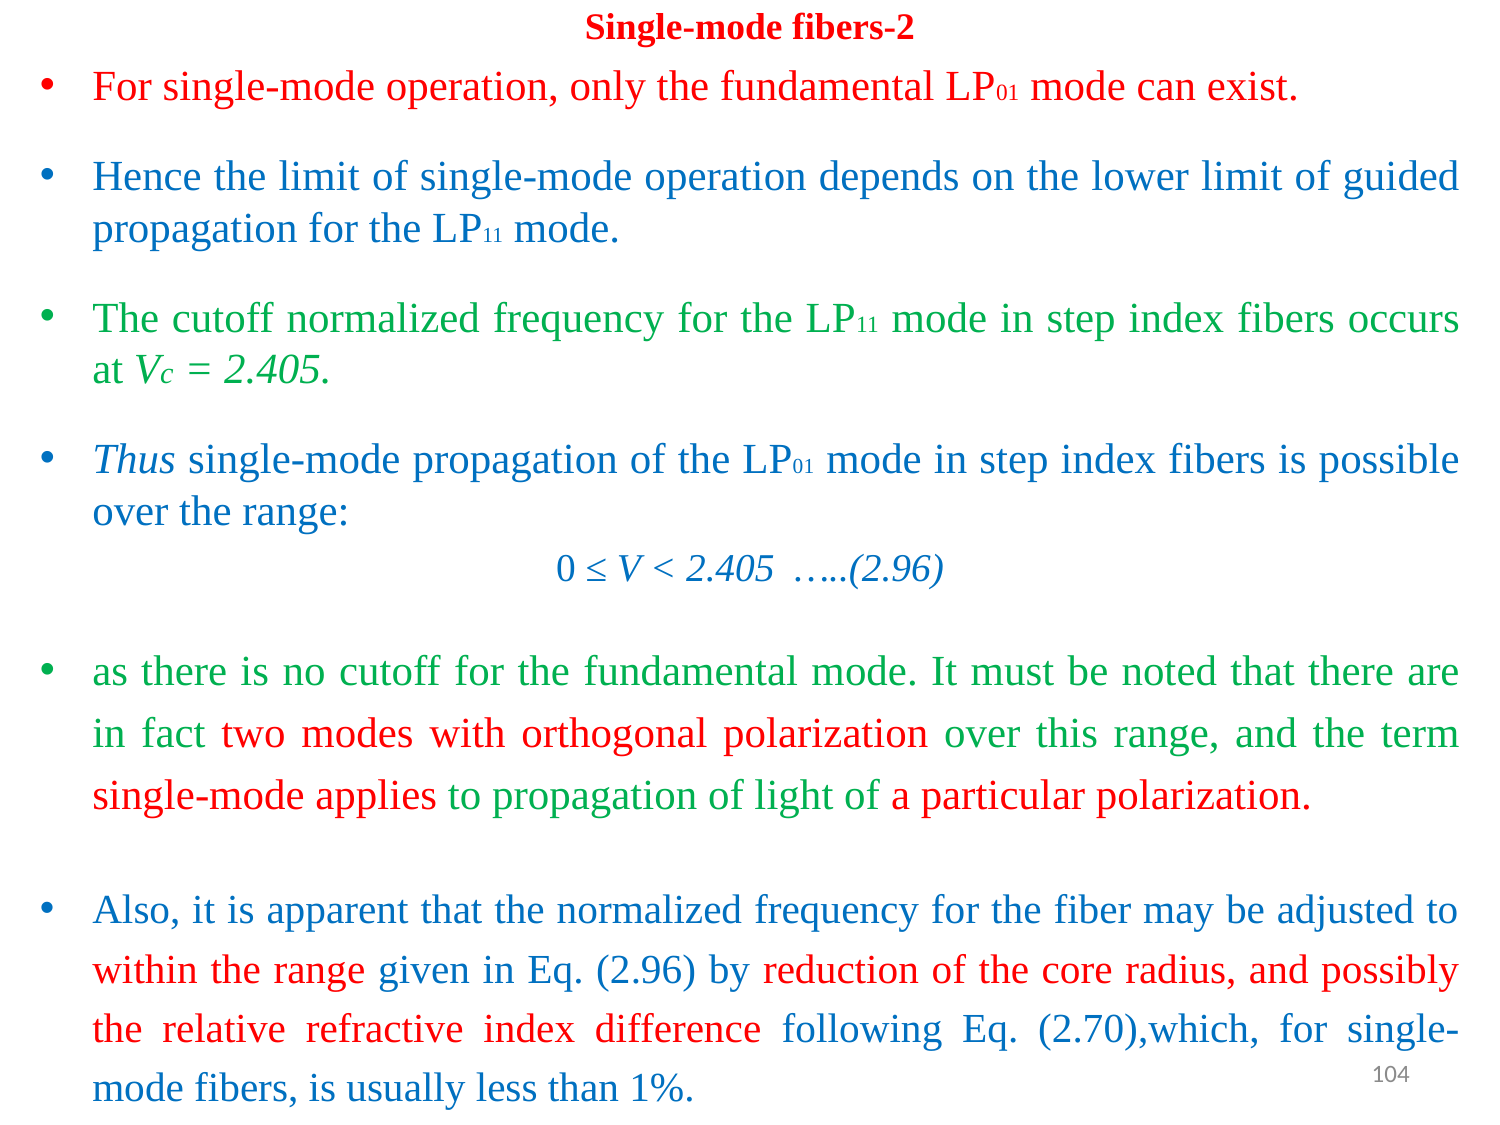

# Single-mode fibers-2
For single-mode operation, only the fundamental LP01 mode can exist.

Hence the limit of single-mode operation depends on the lower limit of guided propagation for the LP11 mode.

The cutoff normalized frequency for the LP11 mode in step index fibers occurs at Vc = 2.405.

Thus single-mode propagation of the LP01 mode in step index fibers is possible over the range:
0 ≤ V < 2.405  …..(2.96)

as there is no cutoff for the fundamental mode. It must be noted that there are in fact two modes with orthogonal polarization over this range, and the term single-mode applies to propagation of light of a particular polarization.

Also, it is apparent that the normalized frequency for the fiber may be adjusted to within the range given in Eq. (2.96) by reduction of the core radius, and possibly the relative refractive index difference following Eq. (2.70),which, for single-mode fibers, is usually less than 1%.
104